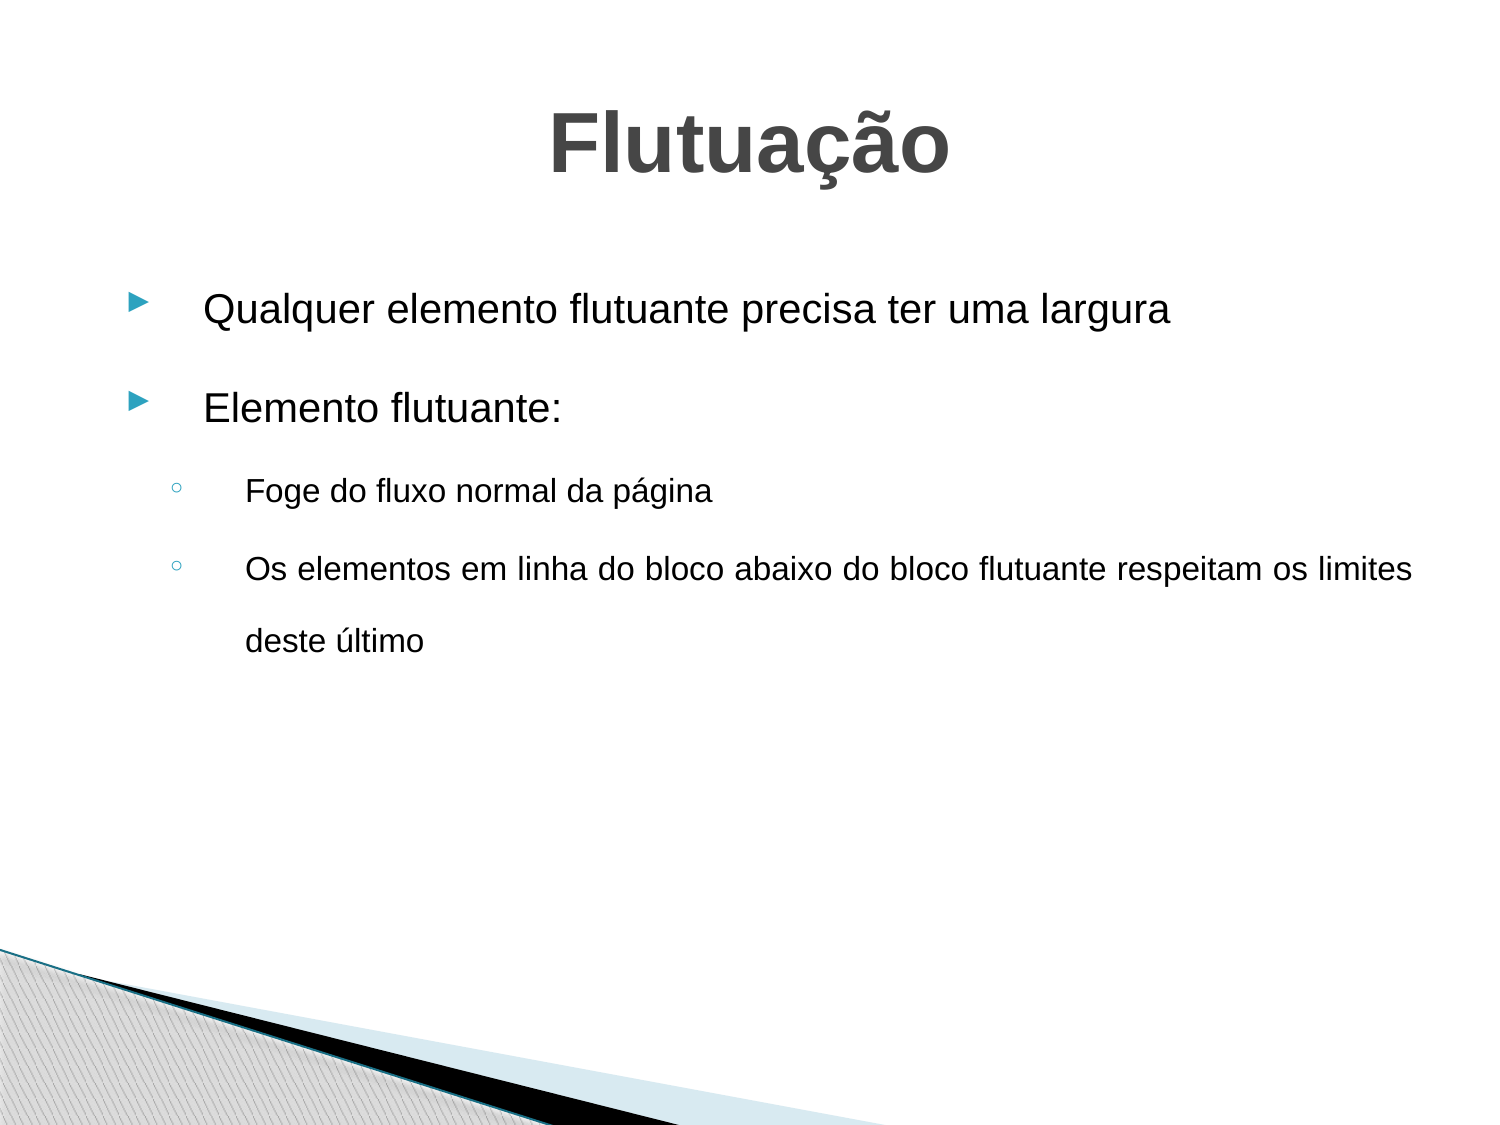

# Flutuação
Qualquer elemento flutuante precisa ter uma largura
Elemento flutuante:
Foge do fluxo normal da página
Os elementos em linha do bloco abaixo do bloco flutuante respeitam os limites deste último